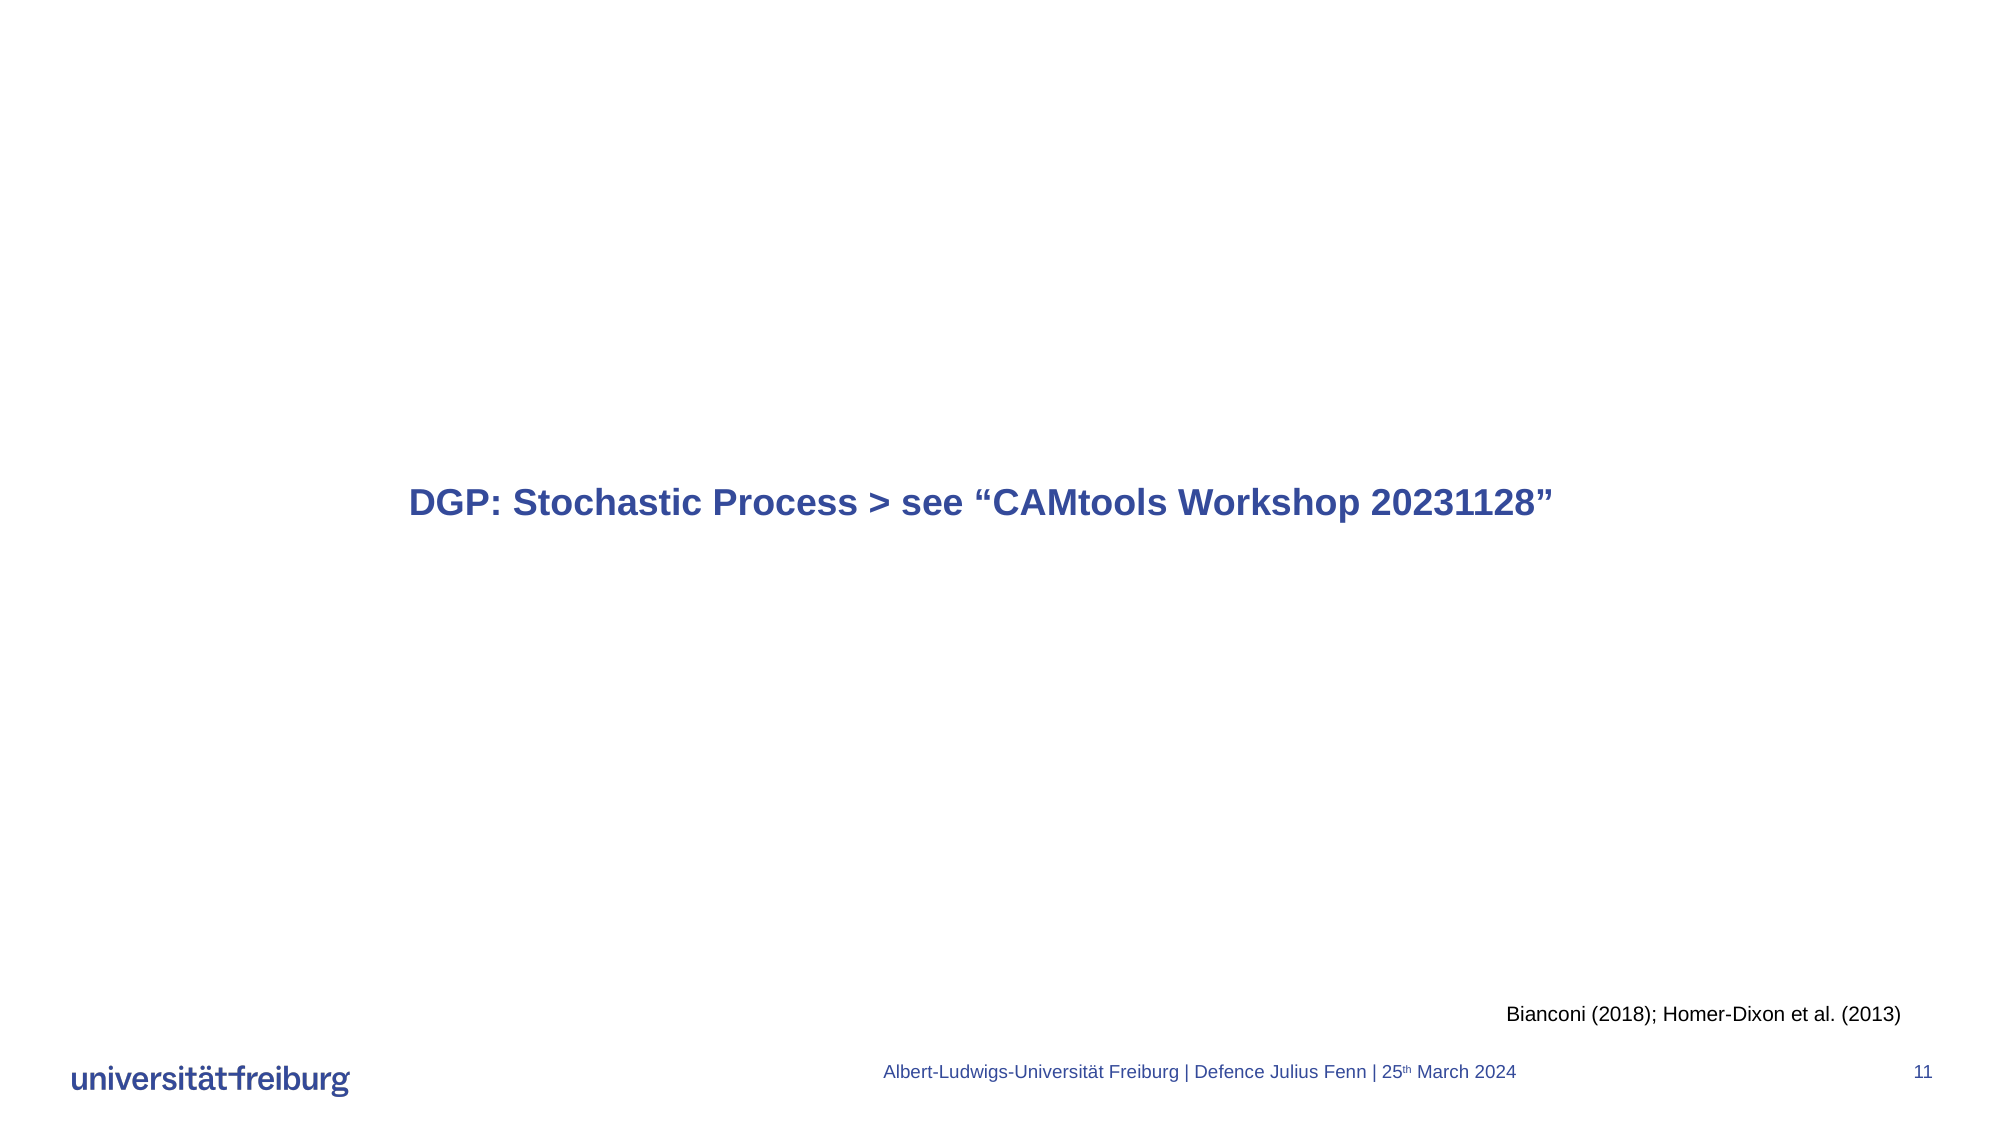

DGP: Stochastic Process > see “CAMtools Workshop 20231128”

Bianconi (2018); Homer-Dixon et al. (2013)
Albert-Ludwigs-Universität Freiburg | Defence Julius Fenn | 25th March 2024
11